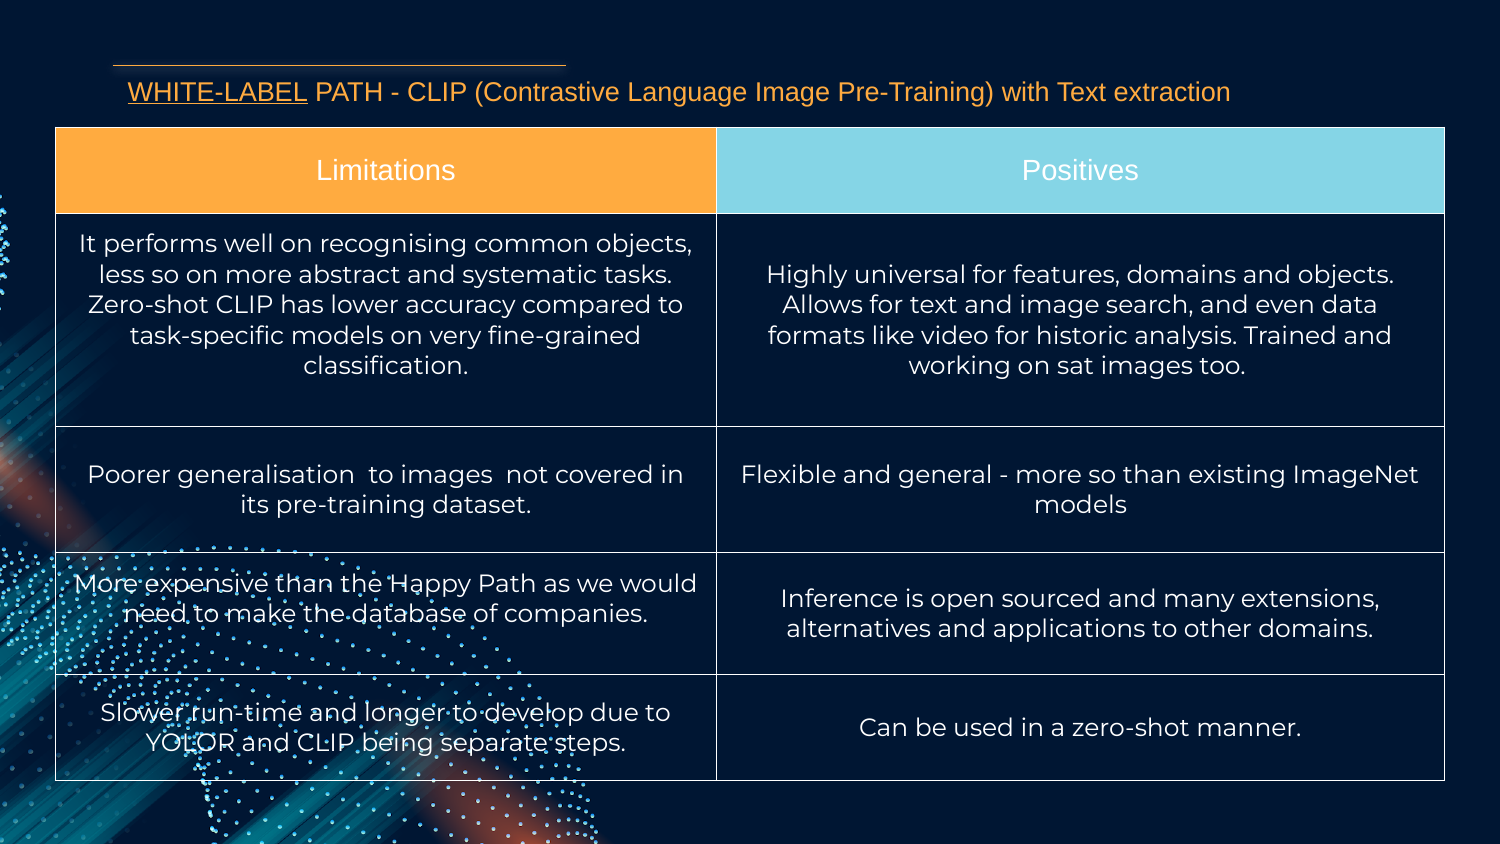

# WHITE-LABEL PATH - CLIP (Contrastive Language Image Pre-Training) with Text extraction

| Limitations | Positives |
| --- | --- |
| It performs well on recognising common objects, less so on more abstract and systematic tasks. Zero-shot CLIP has lower accuracy compared to task-specific models on very fine-grained classification. | Highly universal for features, domains and objects. Allows for text and image search, and even data formats like video for historic analysis. Trained and working on sat images too. |
| Poorer generalisation to images not covered in its pre-training dataset. | Flexible and general - more so than existing ImageNet models |
| More expensive than the Happy Path as we would need to make the database of companies. | Inference is open sourced and many extensions, alternatives and applications to other domains. |
| Slower run-time and longer to develop due to YOLOR and CLIP being separate steps. | Can be used in a zero-shot manner. |